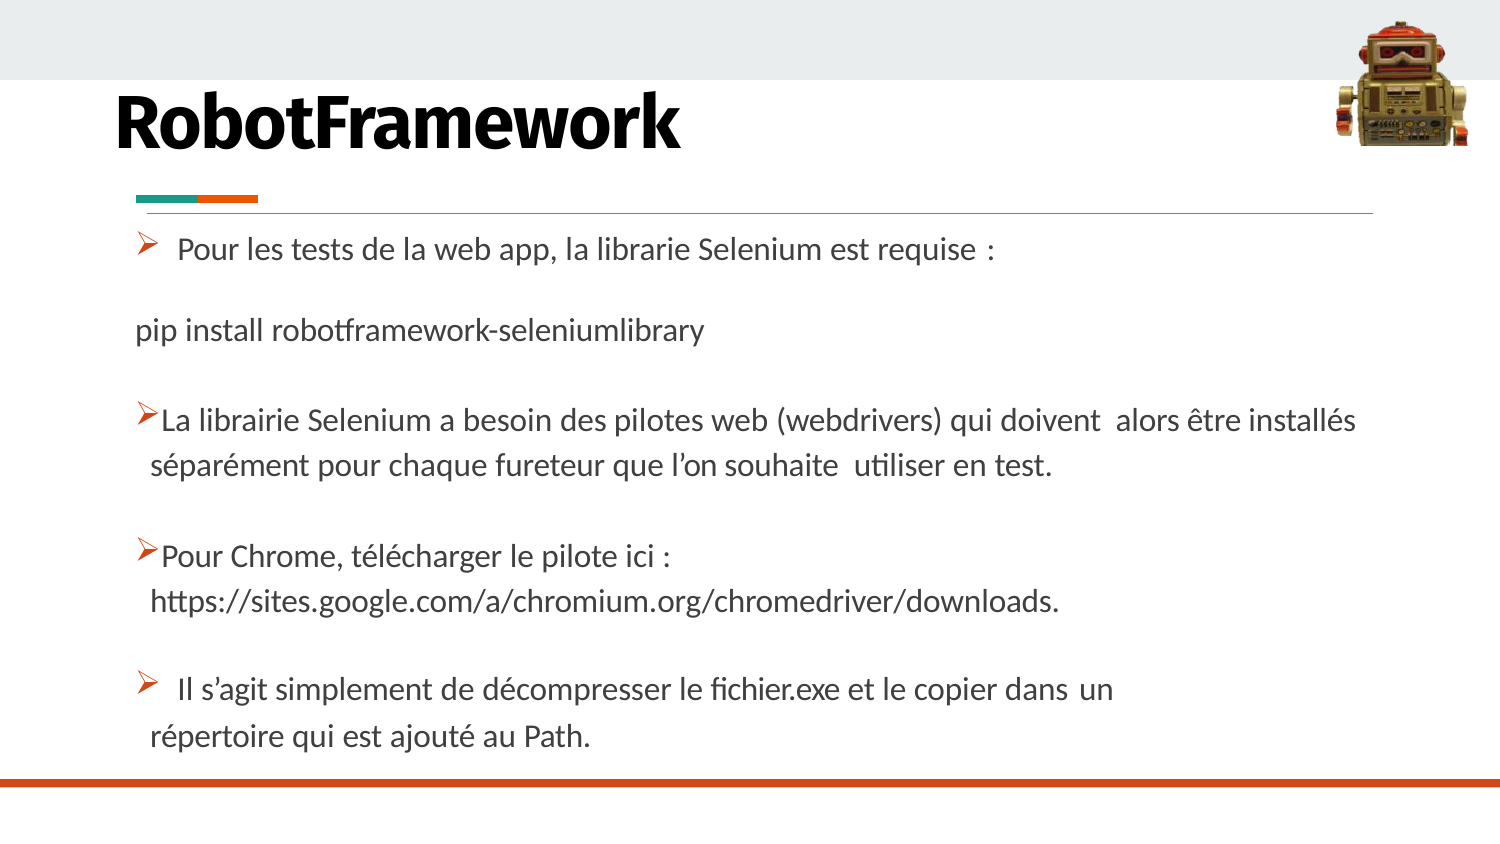

RobotFramework
# RobotFramework

Pour les tests de la web app, la librarie Selenium est requise :

pip install robotframework-seleniumlibrary

La librairie Selenium a besoin des pilotes web (webdrivers) qui doivent  alors être installés séparément pour chaque fureteur que l’on souhaite  utiliser en test.

Pour Chrome, télécharger le pilote ici :  https://sites.google.com/a/chromium.org/chromedriver/downloads.

Il s’agit simplement de décompresser le fichier.exe et le copier dans un
répertoire qui est ajouté au Path.

420